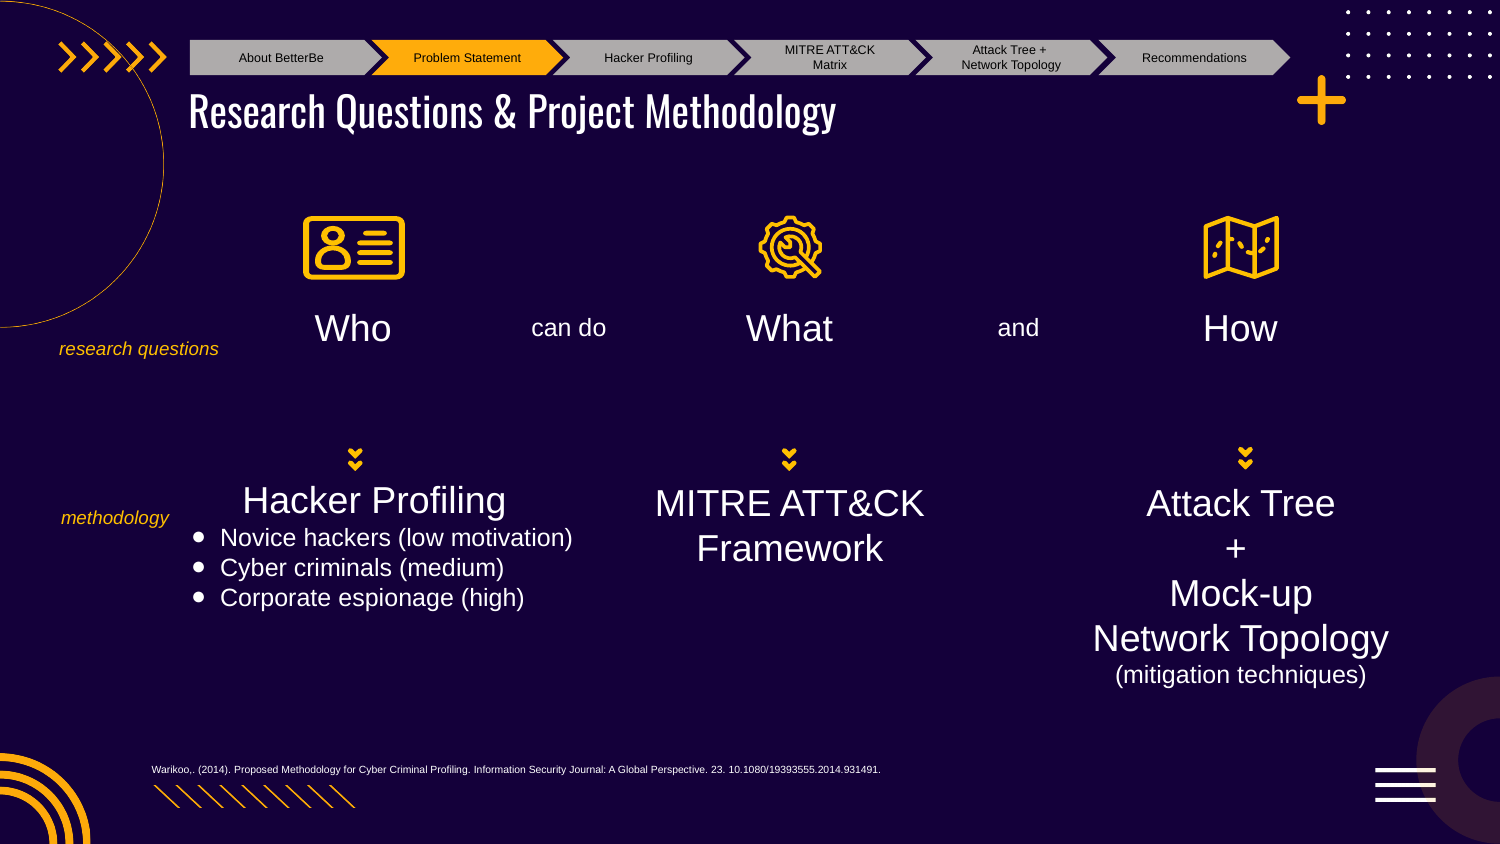

About BetterBe
Problem Statement
Hacker Profiling
MITRE ATT&CK Matrix
Attack Tree +
Network Topology
Recommendations
Research Questions & Project Methodology

Who
Hacker Profiling
Novice hackers (low motivation)
Cyber criminals (medium)
Corporate espionage (high)

What
MITRE ATT&CK
Framework

How
Attack Tree
+
Mock-up
Network Topology
(mitigation techniques)
can do
and
research questions

methodology
Warikoo,. (2014). Proposed Methodology for Cyber Criminal Profiling. Information Security Journal: A Global Perspective. 23. 10.1080/19393555.2014.931491.